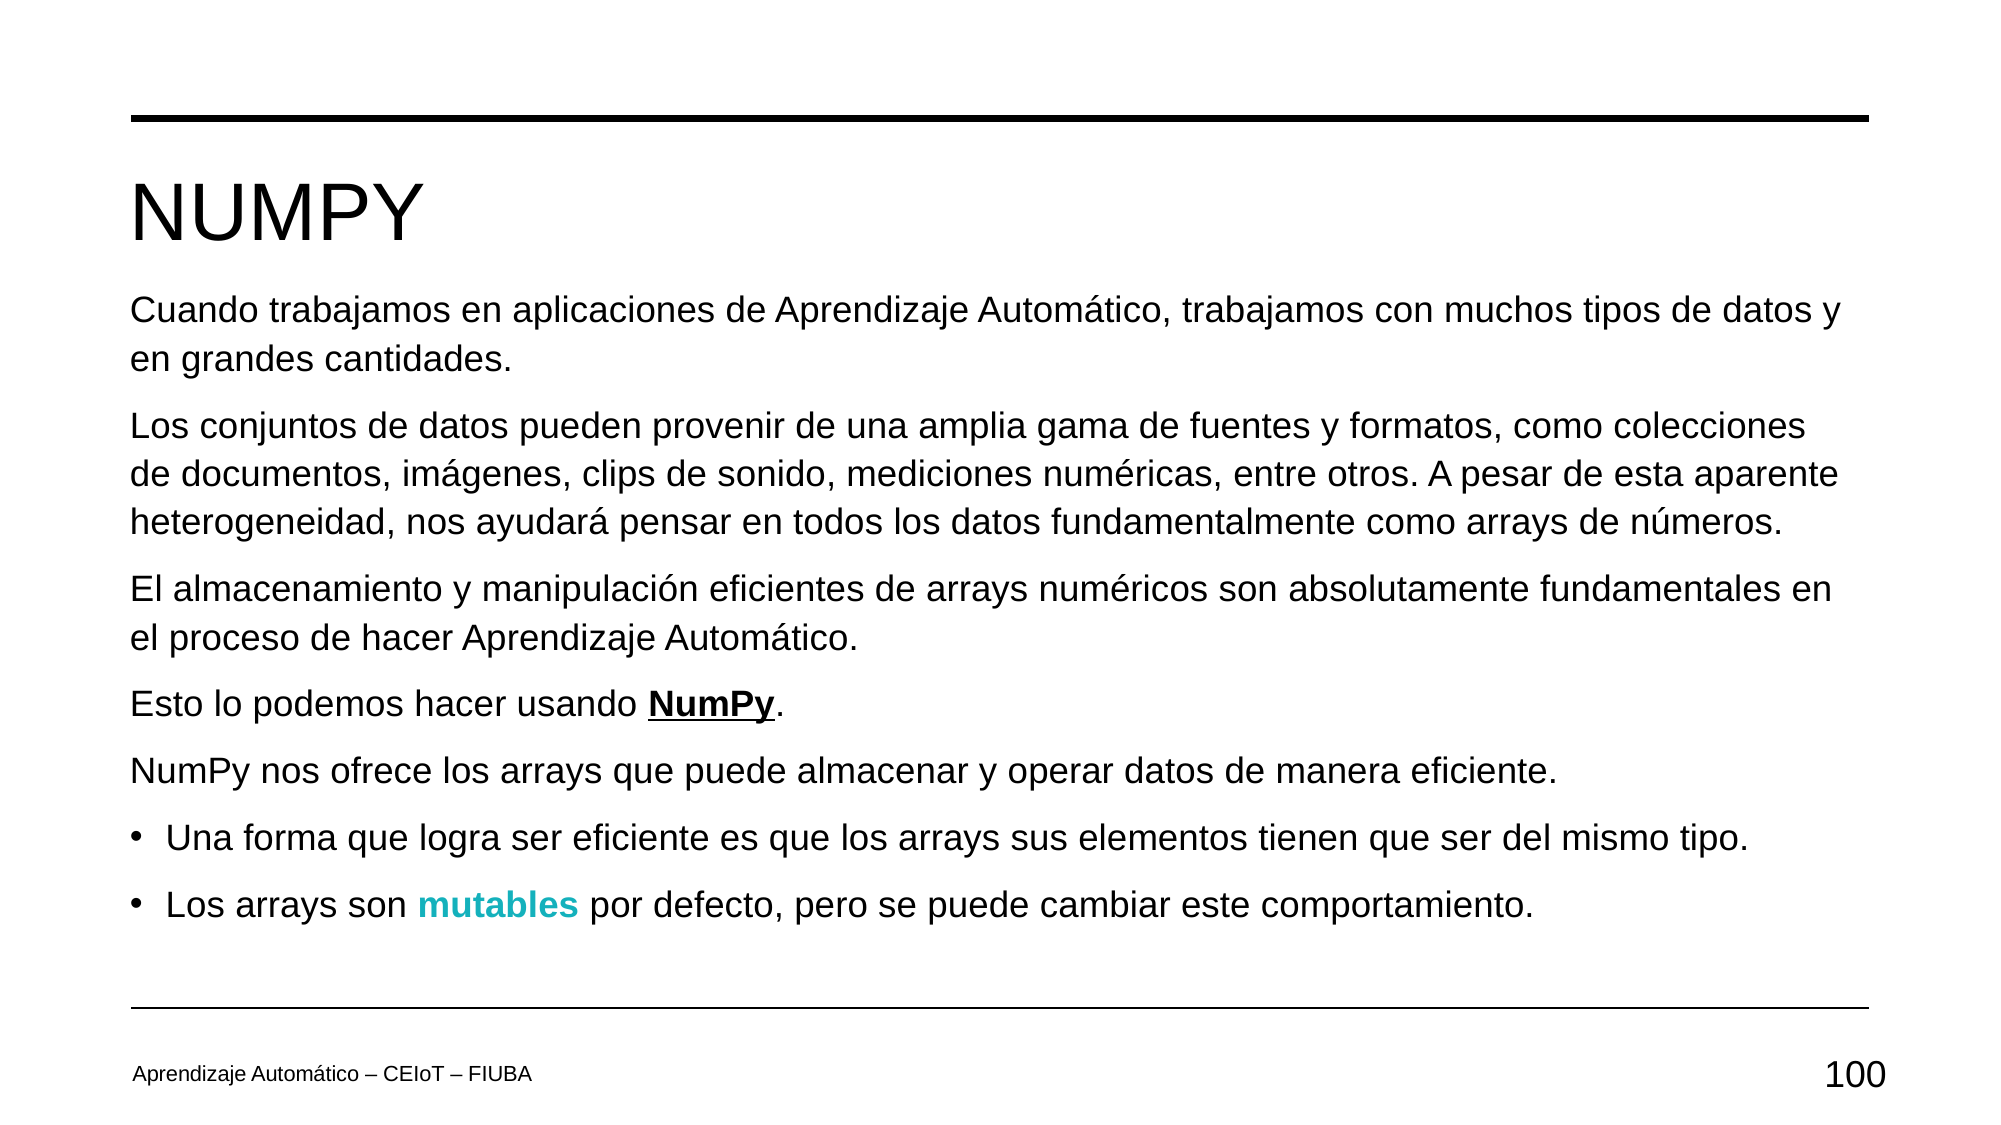

# Numpy
Cuando trabajamos en aplicaciones de Aprendizaje Automático, trabajamos con muchos tipos de datos y en grandes cantidades.
Los conjuntos de datos pueden provenir de una amplia gama de fuentes y formatos, como colecciones de documentos, imágenes, clips de sonido, mediciones numéricas, entre otros. A pesar de esta aparente heterogeneidad, nos ayudará pensar en todos los datos fundamentalmente como arrays de números.
El almacenamiento y manipulación eficientes de arrays numéricos son absolutamente fundamentales en el proceso de hacer Aprendizaje Automático.
Esto lo podemos hacer usando NumPy.
NumPy nos ofrece los arrays que puede almacenar y operar datos de manera eficiente.
Una forma que logra ser eficiente es que los arrays sus elementos tienen que ser del mismo tipo.
Los arrays son mutables por defecto, pero se puede cambiar este comportamiento.

Aprendizaje Automático – CEIoT – FIUBA
100